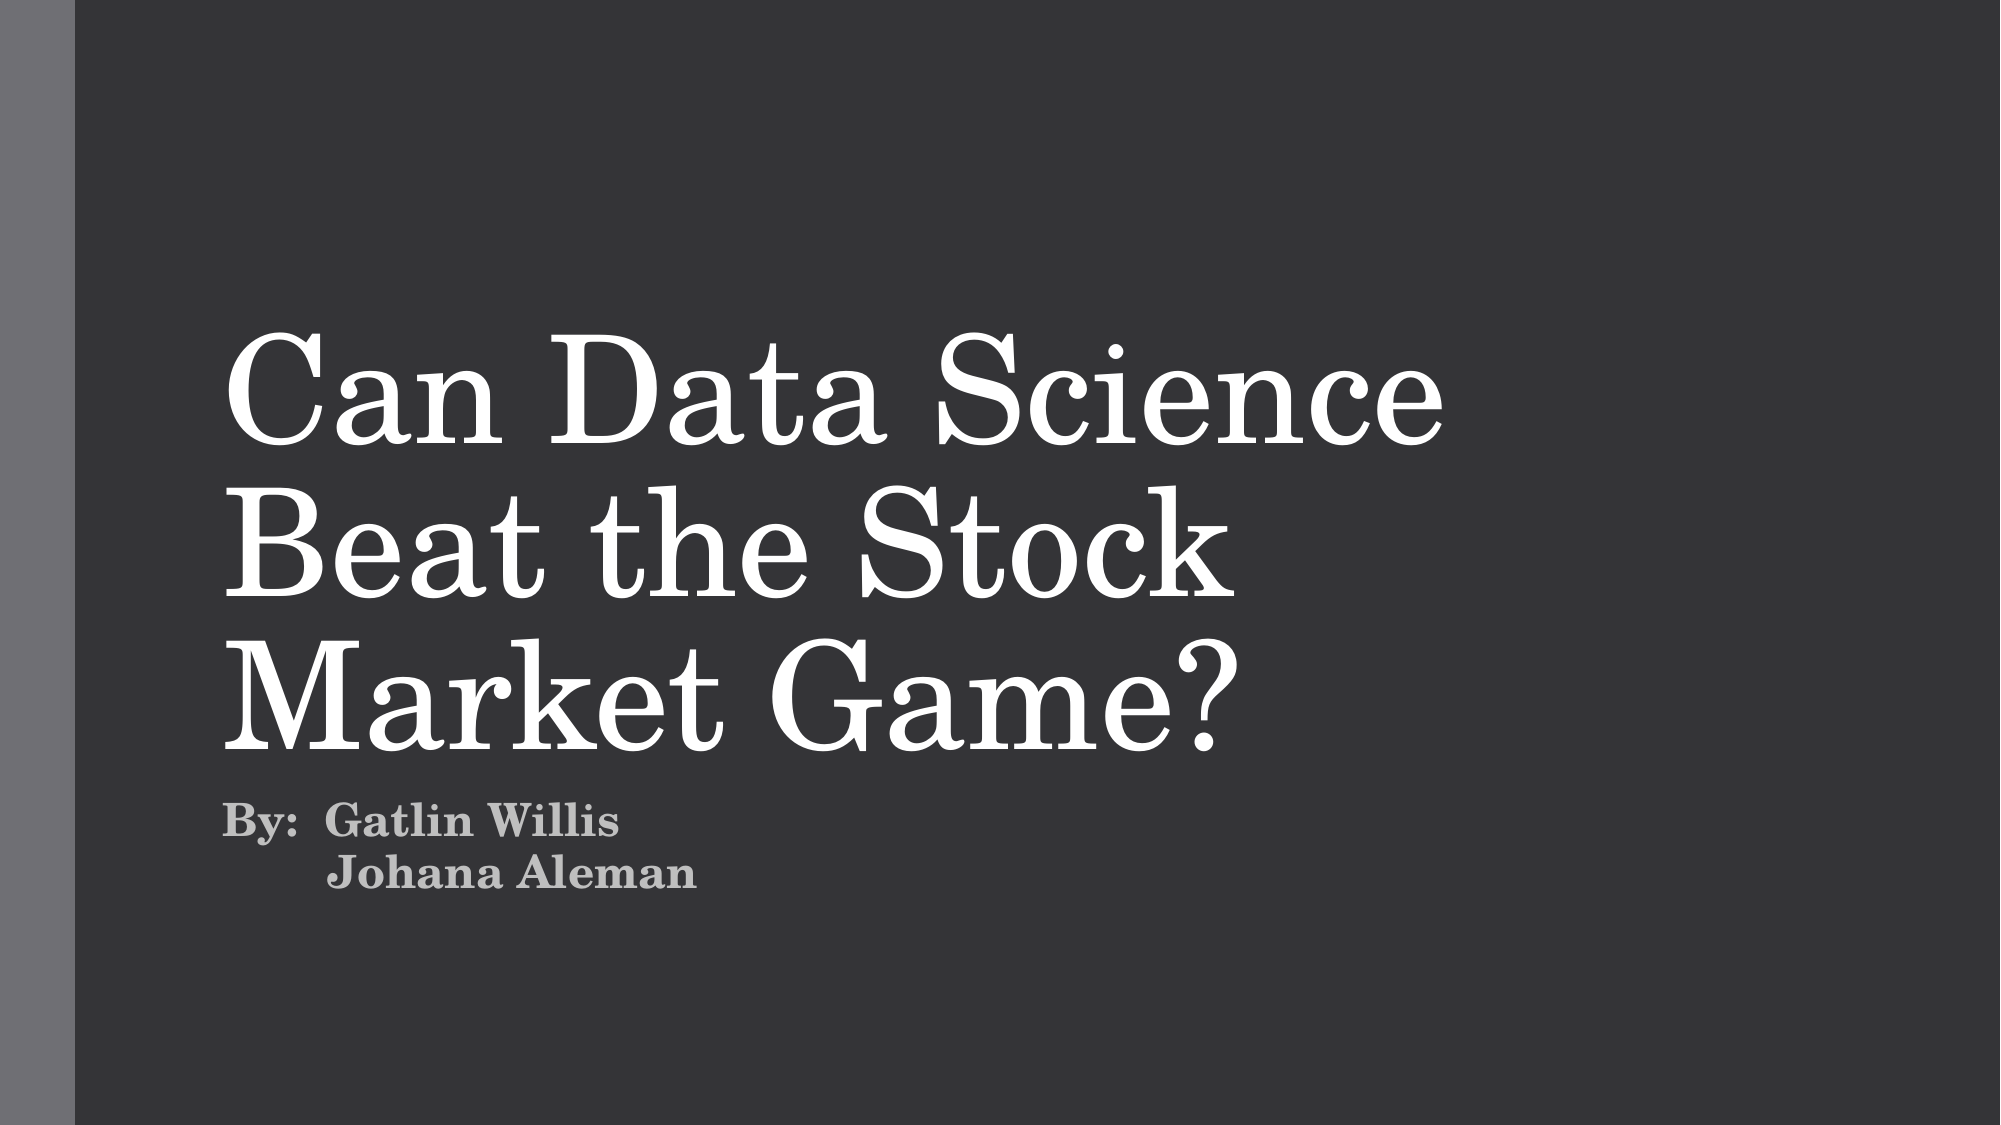

# Can Data Science Beat the Stock Market Game?
By:  Gatlin Willis
        Johana Aleman